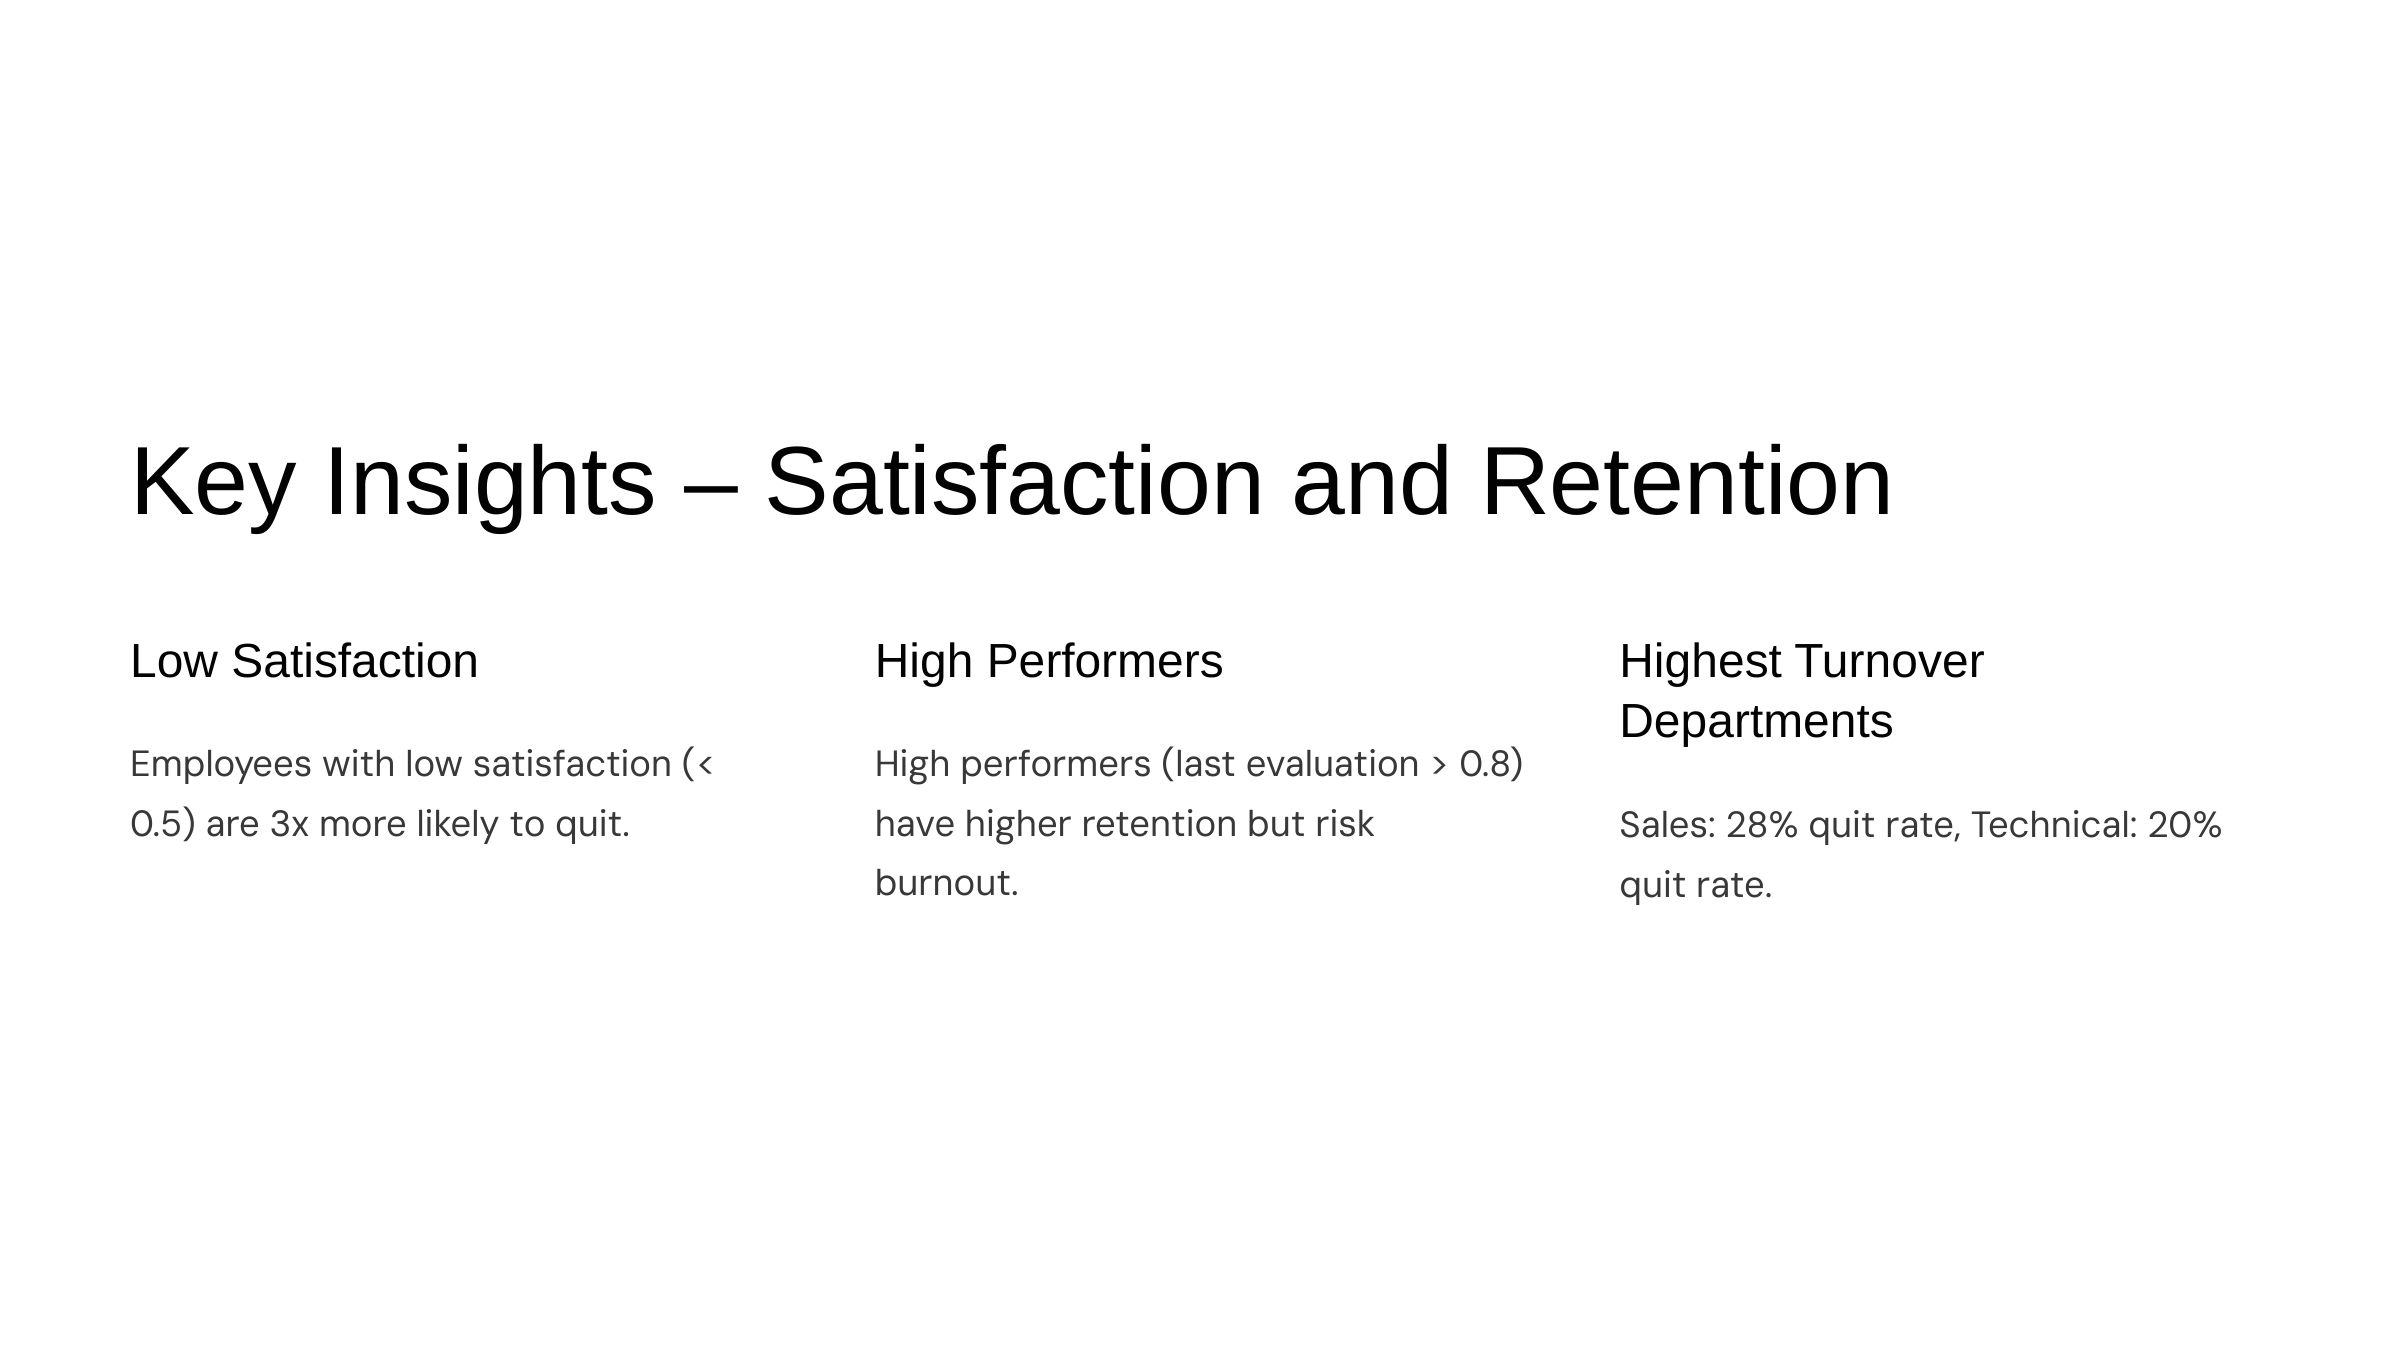

Key Insights – Satisfaction and Retention
Low Satisfaction
High Performers
Highest Turnover Departments
Employees with low satisfaction (< 0.5) are 3x more likely to quit.
High performers (last evaluation > 0.8) have higher retention but risk burnout.
Sales: 28% quit rate, Technical: 20% quit rate.